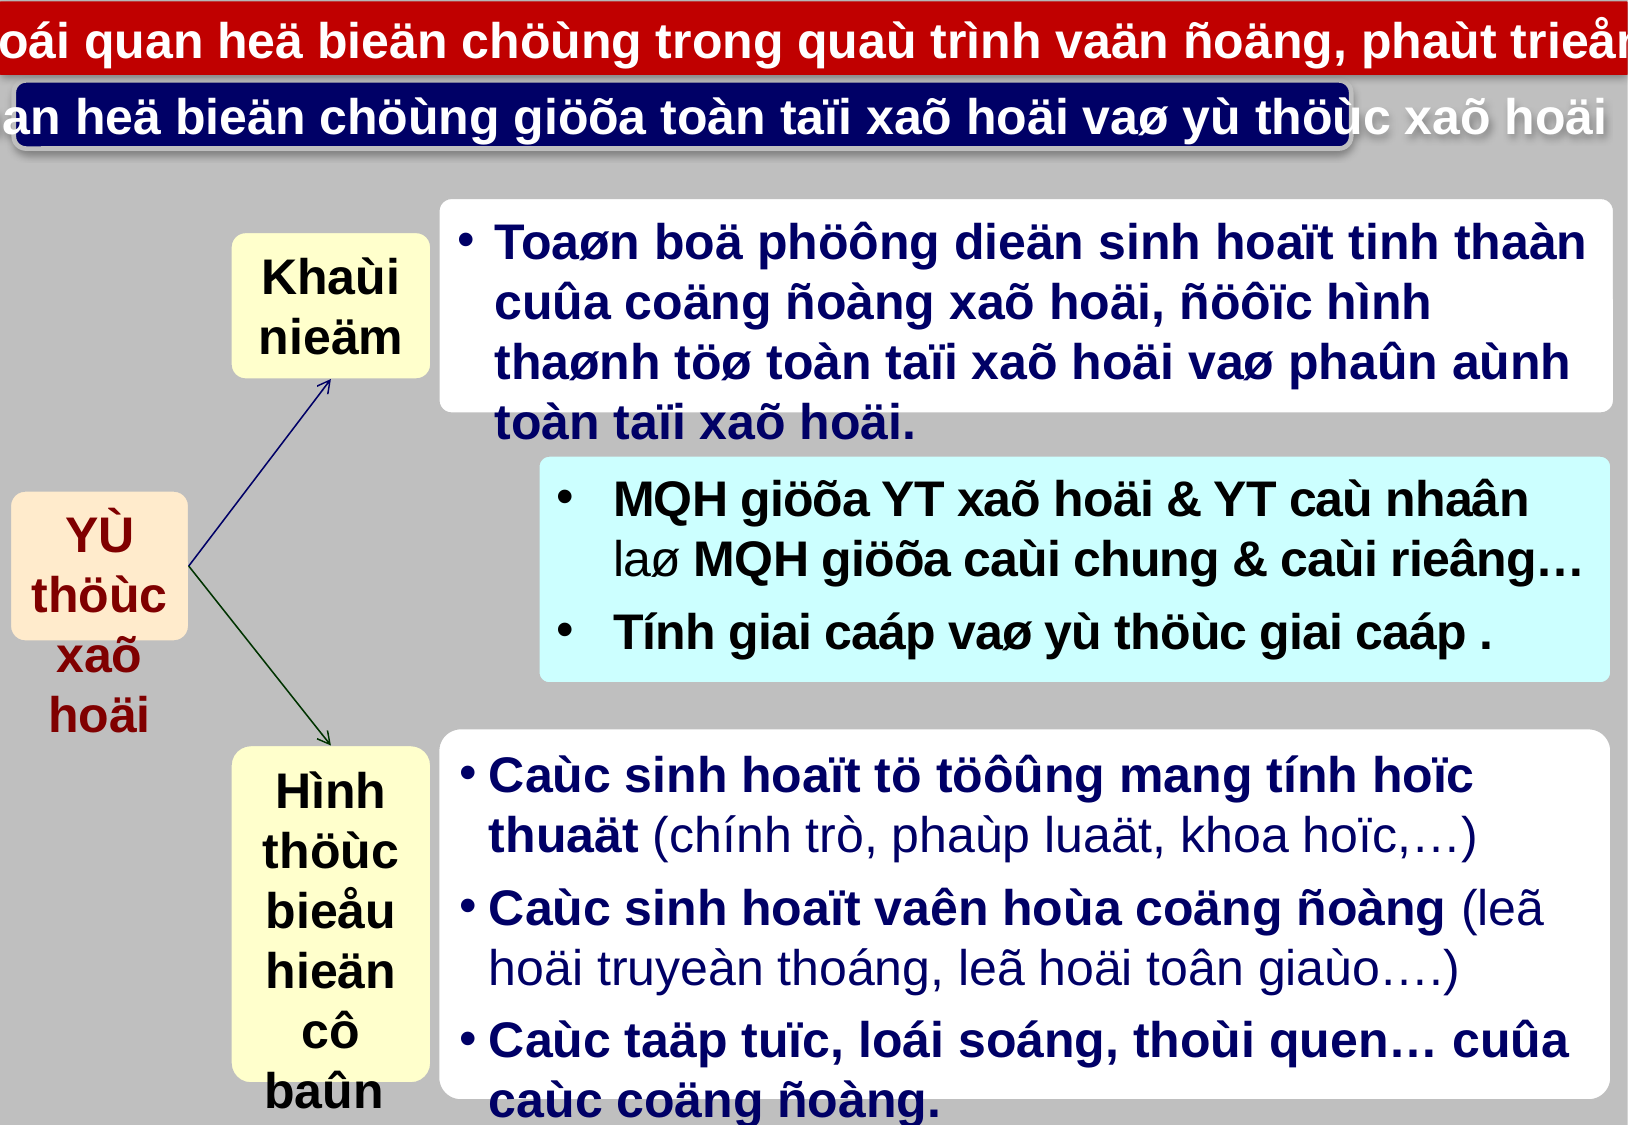

2. Caùc moái quan heä bieän chöùng trong quaù trình vaän ñoäng, phaùt trieån xaõ hoäi
c) Moái quan heä bieän chöùng giöõa toàn taïi xaõ hoäi vaø yù thöùc xaõ hoäi
Toaøn boä phöông dieän sinh hoaït tinh thaàn cuûa coäng ñoàng xaõ hoäi, ñöôïc hình thaønh töø toàn taïi xaõ hoäi vaø phaûn aùnh toàn taïi xaõ hoäi.
Khaùi nieäm
MQH giöõa YT xaõ hoäi & YT caù nhaân laø MQH giöõa caùi chung & caùi rieâng…
Tính giai caáp vaø yù thöùc giai caáp .

YÙ thöùc xaõ hoäi
Caùc sinh hoaït tö töôûng mang tính hoïc thuaät (chính trò, phaùp luaät, khoa hoïc,…)
Caùc sinh hoaït vaên hoùa coäng ñoàng (leã hoäi truyeàn thoáng, leã hoäi toân giaùo….)
Caùc taäp tuïc, loái soáng, thoùi quen… cuûa caùc coäng ñoàng.
Hình thöùc bieåu hieän cô baûn